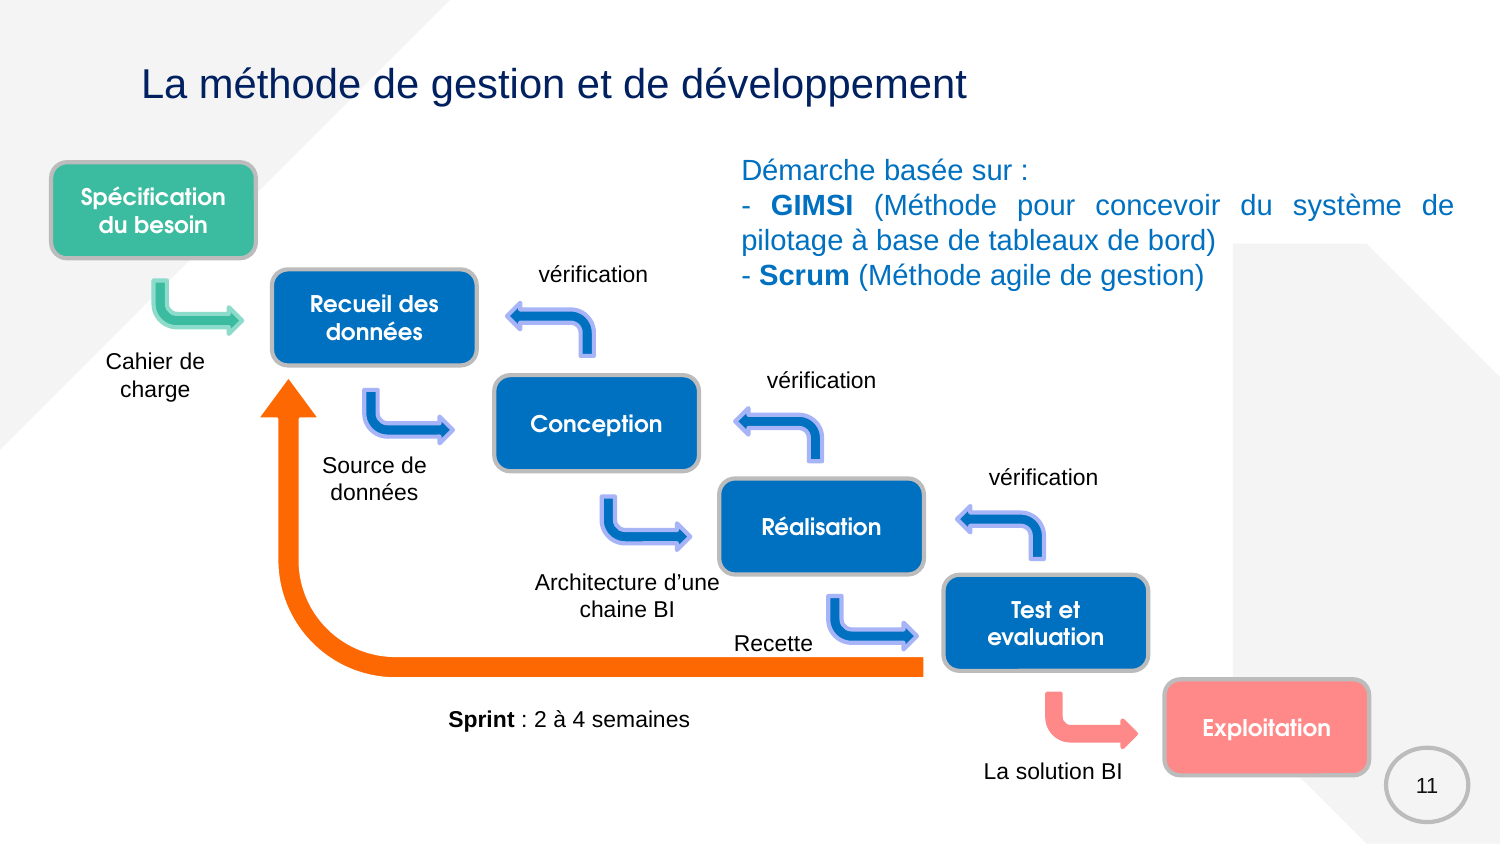

La méthode de gestion et de développement
Démarche basée sur :
- GIMSI (Méthode pour concevoir du système de pilotage à base de tableaux de bord)
- Scrum (Méthode agile de gestion)
Spécification du besoin

Spécification du besoin
vérification
Recueil des données

Cahier de charge
vérification
Conception

Source de données
vérification
Réalisation

Architecture d’une chaine BI
Test et evaluation

Recette
Exploitation

Sprint : 2 à 4 semaines
11
La solution BI